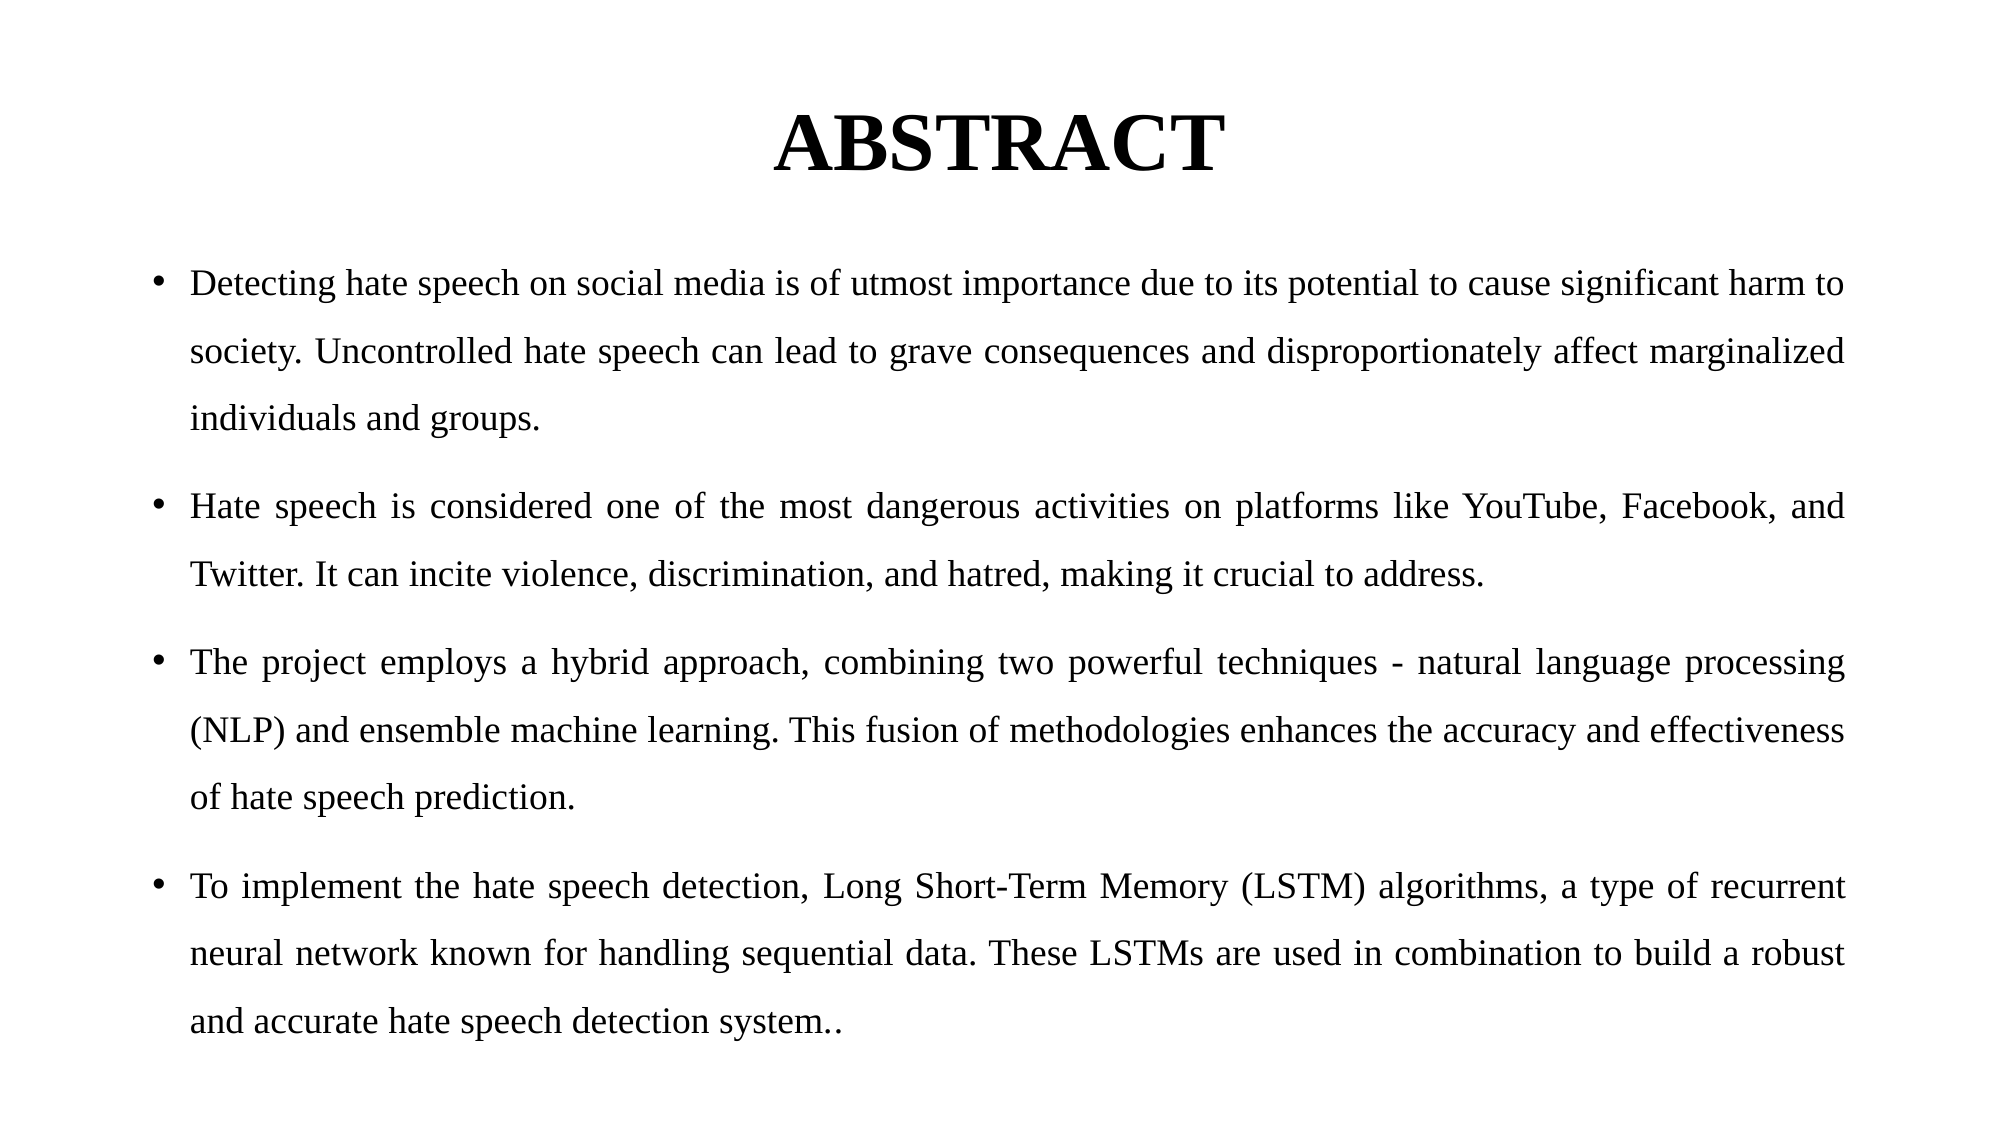

# ABSTRACT
Detecting hate speech on social media is of utmost importance due to its potential to cause significant harm to society. Uncontrolled hate speech can lead to grave consequences and disproportionately affect marginalized individuals and groups.
Hate speech is considered one of the most dangerous activities on platforms like YouTube, Facebook, and Twitter. It can incite violence, discrimination, and hatred, making it crucial to address.
The project employs a hybrid approach, combining two powerful techniques - natural language processing (NLP) and ensemble machine learning. This fusion of methodologies enhances the accuracy and effectiveness of hate speech prediction.
To implement the hate speech detection, Long Short-Term Memory (LSTM) algorithms, a type of recurrent neural network known for handling sequential data. These LSTMs are used in combination to build a robust and accurate hate speech detection system..